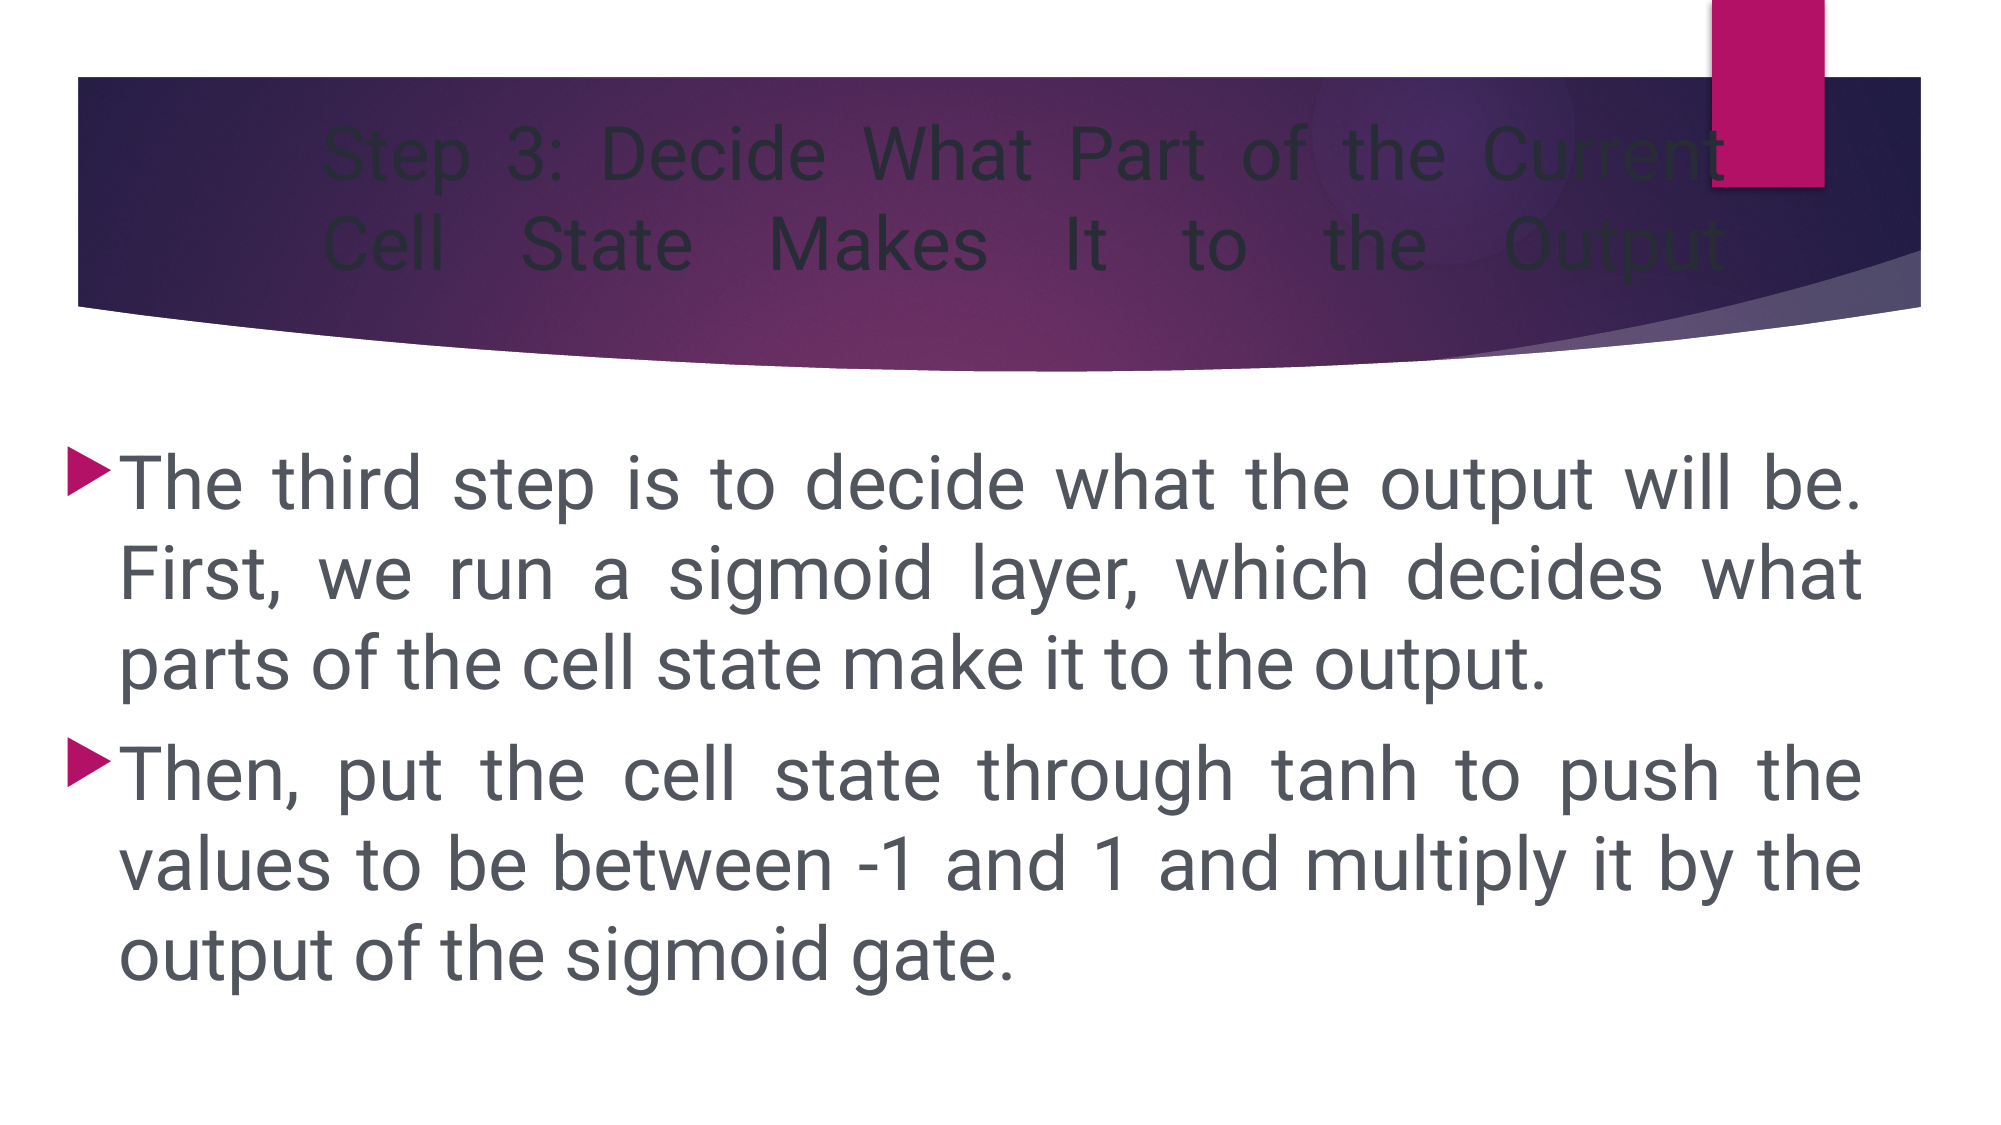

# Step 3: Decide What Part of the Current Cell State Makes It to the Output
The third step is to decide what the output will be. First, we run a sigmoid layer, which decides what parts of the cell state make it to the output.
Then, put the cell state through tanh to push the values to be between -1 and 1 and multiply it by the output of the sigmoid gate.